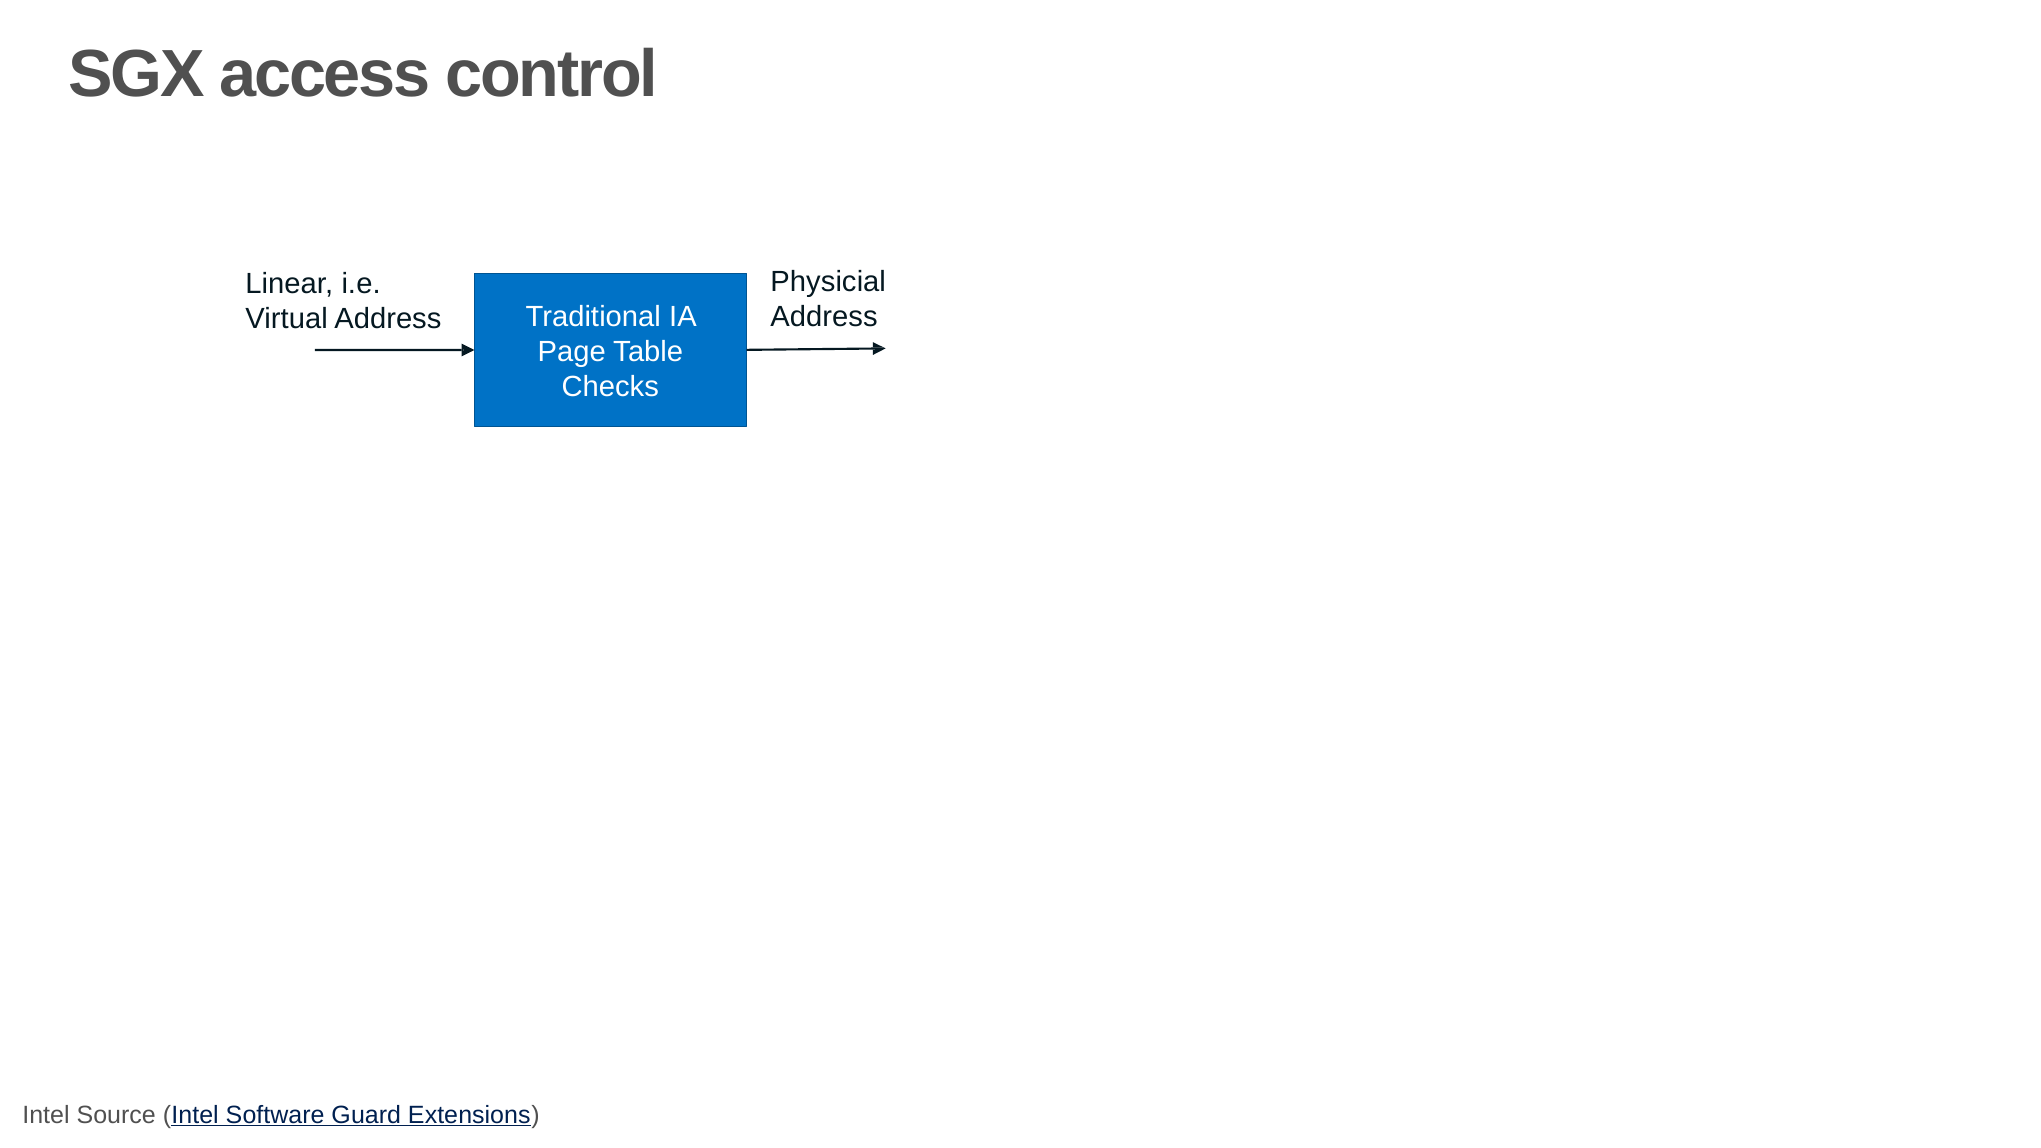

# SGX access control
Physicial Address
Linear, i.e. Virtual Address
Traditional IA Page Table Checks

Intel Source (Intel Software Guard Extensions)